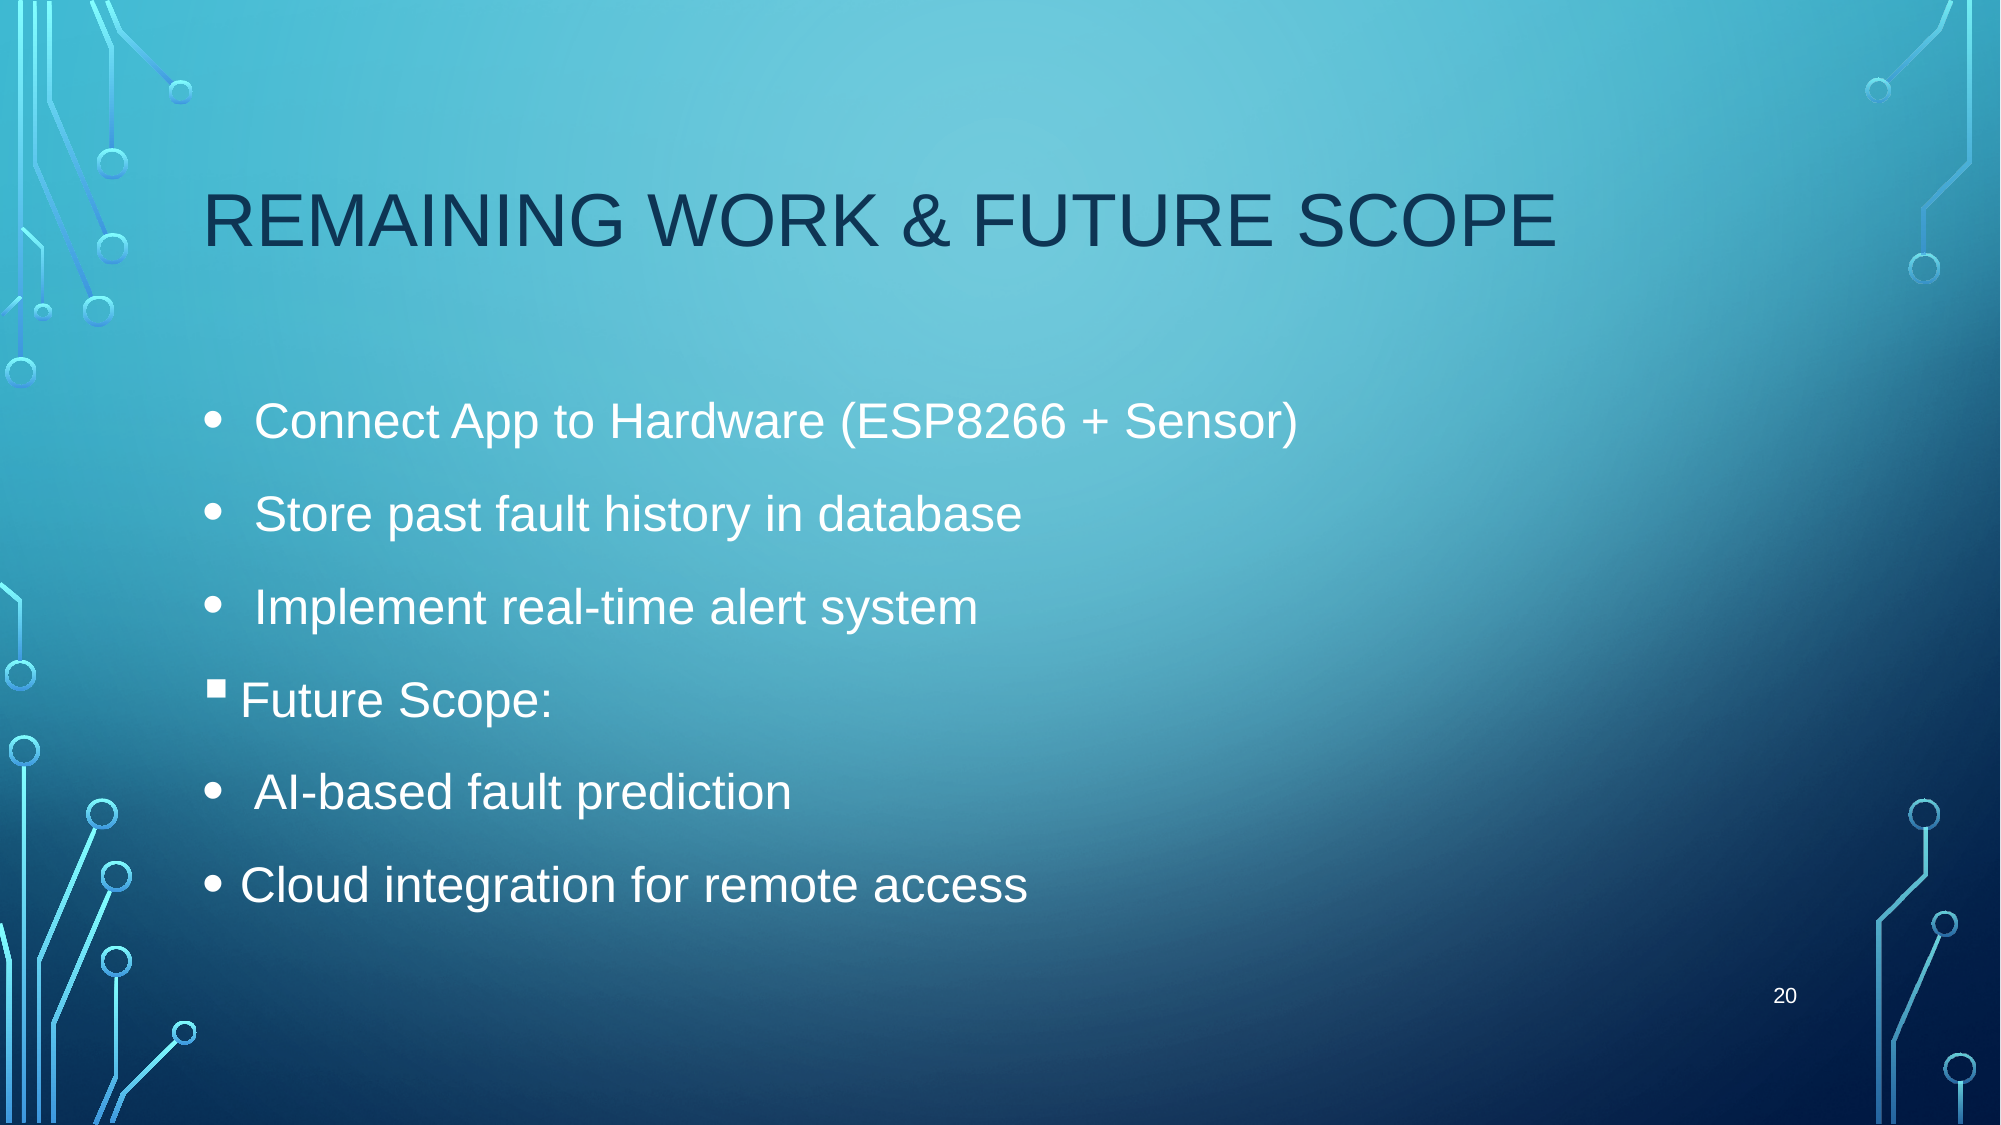

# Remaining Work & Future Scope
 Connect App to Hardware (ESP8266 + Sensor)
 Store past fault history in database
 Implement real-time alert system
Future Scope:
 AI-based fault prediction
Cloud integration for remote access

20